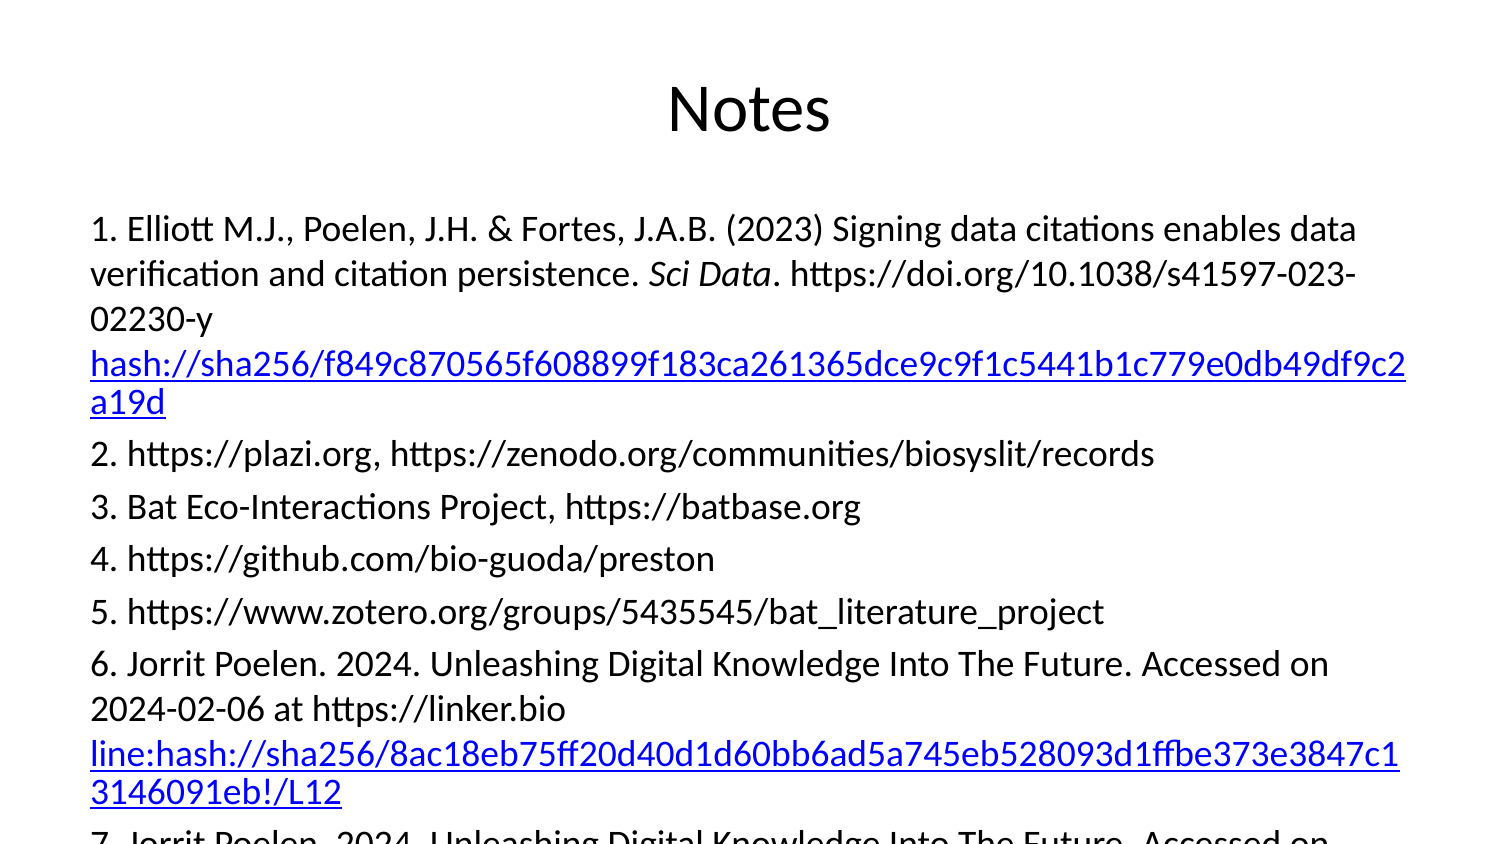

# Notes
1. Elliott M.J., Poelen, J.H. & Fortes, J.A.B. (2023) Signing data citations enables data verification and citation persistence. Sci Data. https://doi.org/10.1038/s41597-023-02230-y hash://sha256/f849c870565f608899f183ca261365dce9c9f1c5441b1c779e0db49df9c2a19d
2. https://plazi.org, https://zenodo.org/communities/biosyslit/records
3. Bat Eco-Interactions Project, https://batbase.org
4. https://github.com/bio-guoda/preston
5. https://www.zotero.org/groups/5435545/bat_literature_project
6. Jorrit Poelen. 2024. Unleashing Digital Knowledge Into The Future. Accessed on 2024-02-06 at https://linker.bio line:hash://sha256/8ac18eb75ff20d40d1d60bb6ad5a745eb528093d1ffbe373e3847c13146091eb!/L12
7. Jorrit Poelen. 2024. Unleashing Digital Knowledge Into The Future. Accessed on 2024-02-06 at https://linker.bio line:hash://sha256/8ac18eb75ff20d40d1d60bb6ad5a745eb528093d1ffbe373e3847c13146091eb!/L14
8. Jorrit Poelen. 2024. Unleashing Digital Knowledge Into The Future. Accessed on 2024-02-06 at https://linker.bio line:hash://sha256/8ac18eb75ff20d40d1d60bb6ad5a745eb528093d1ffbe373e3847c13146091eb!/L16
9. Jorrit Poelen. 2024. Unleashing Digital Knowledge Into The Future. Accessed on 2024-02-06 at https://linker.bio line:hash://sha256/8ac18eb75ff20d40d1d60bb6ad5a745eb528093d1ffbe373e3847c13146091eb!/L18